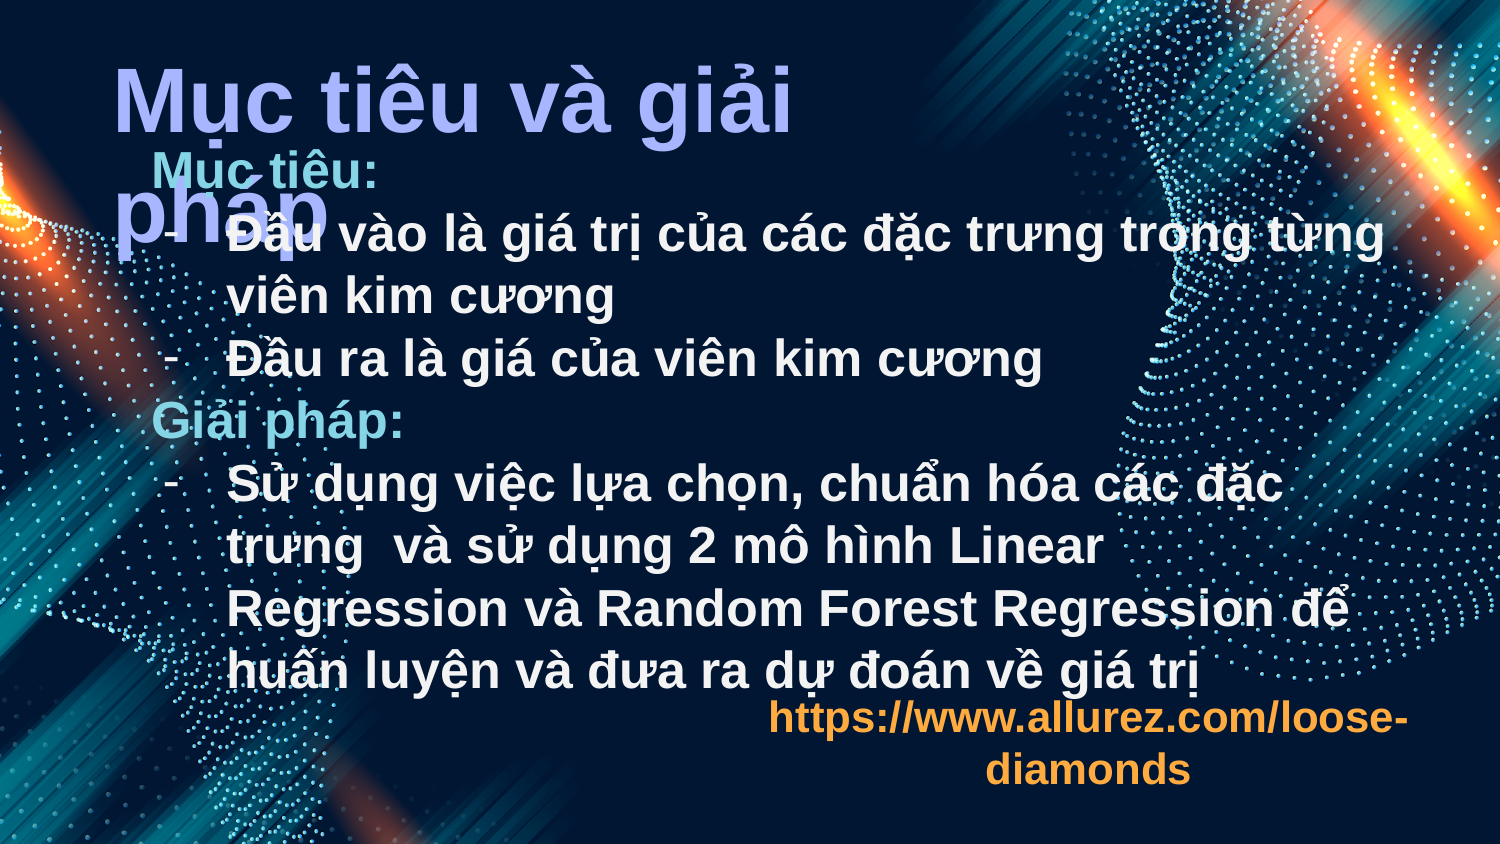

Mục tiêu và giải pháp
Mục tiêu:
Đầu vào là giá trị của các đặc trưng trong từng viên kim cương
Đầu ra là giá của viên kim cương
Giải pháp:
Sử dụng việc lựa chọn, chuẩn hóa các đặc trưng  và sử dụng 2 mô hình Linear Regression và Random Forest Regression để huấn luyện và đưa ra dự đoán về giá trị
https://www.allurez.com/loose-diamonds